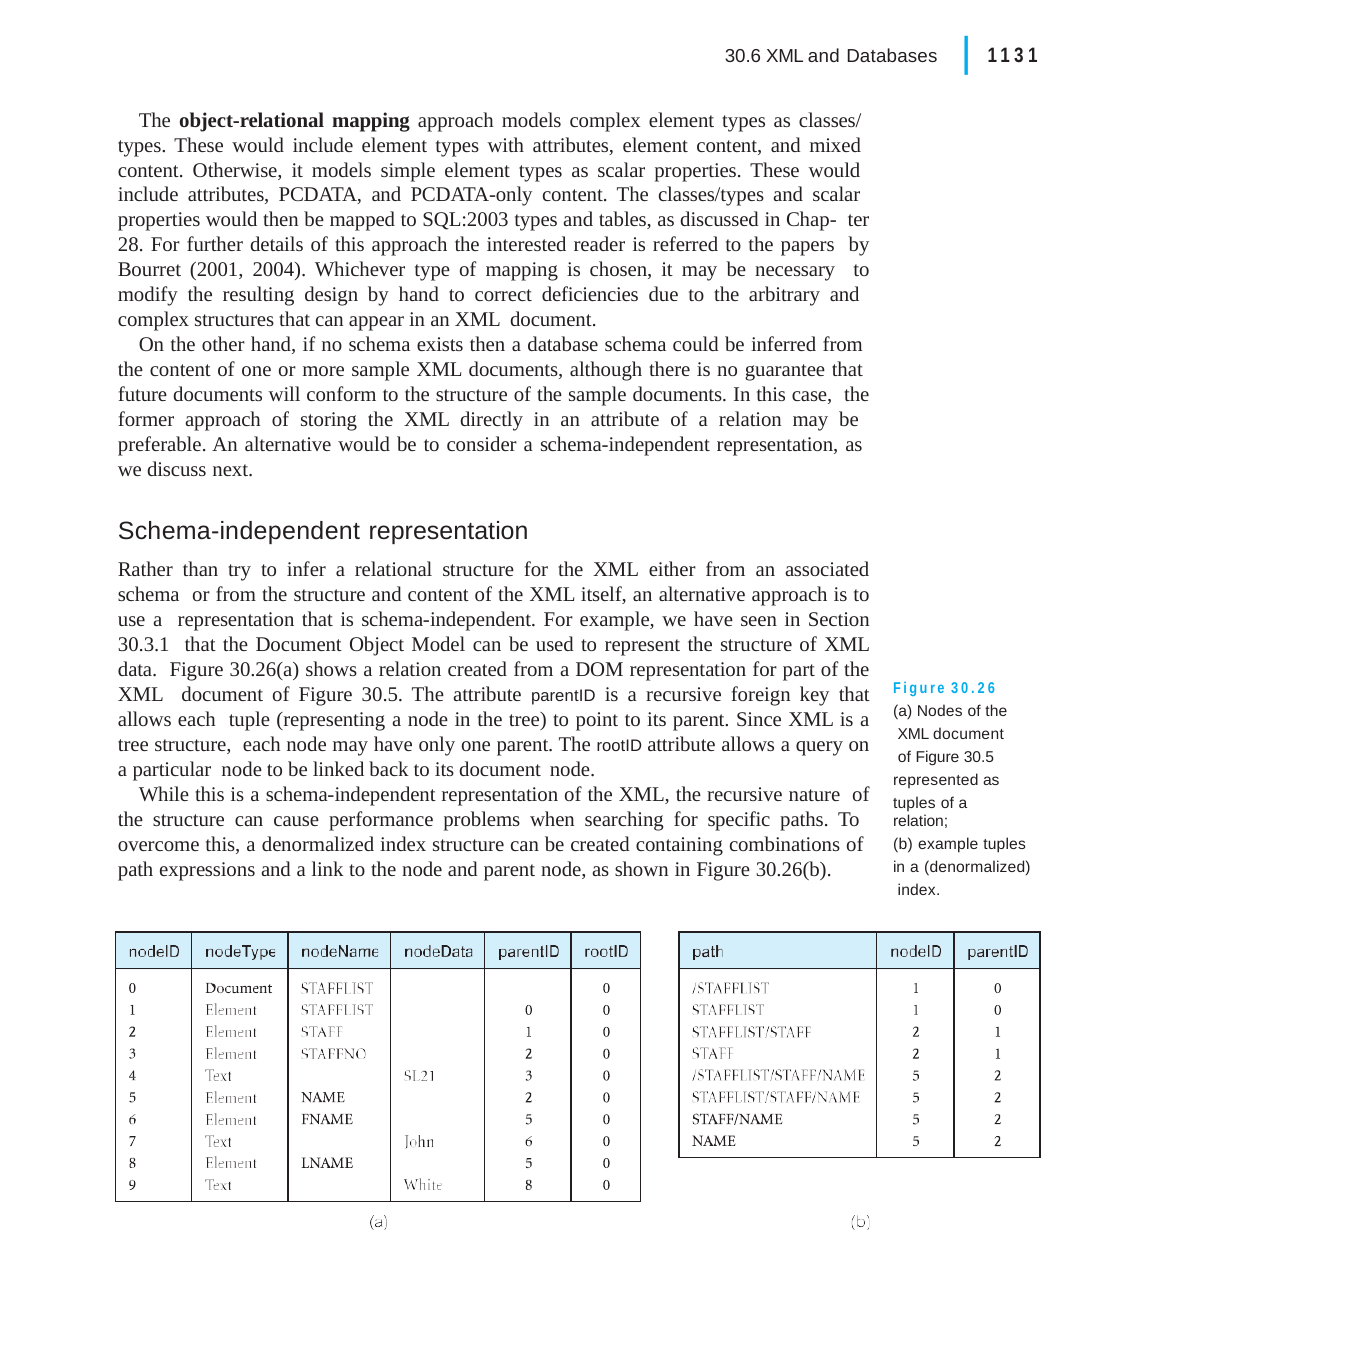

|
1131
30.6 XML and Databases
The object-relational mapping approach models complex element types as classes/  types. These would include element types with attributes, element content, and mixed  content. Otherwise, it models simple element types as scalar properties. These would  include attributes, PCDATA, and PCDATA-only content. The classes/types and scalar  properties would then be mapped to SQL:2003 types and tables, as discussed in Chap-  ter 28. For further details of this approach the interested reader is referred to the papers  by Bourret (2001, 2004). Whichever type of mapping is chosen, it may be necessary  to modify the resulting design by hand to correct deficiencies due to the arbitrary and  complex structures that can appear in an XML document.
On the other hand, if no schema exists then a database schema could be inferred from  the content of one or more sample XML documents, although there is no guarantee that  future documents will conform to the structure of the sample documents. In this case,  the former approach of storing the XML directly in an attribute of a relation may be  preferable. An alternative would be to consider a schema-independent representation, as  we discuss next.
Schema-independent representation
Rather than try to infer a relational structure for the XML either from an associated schema  or from the structure and content of the XML itself, an alternative approach is to use a  representation that is schema-independent. For example, we have seen in Section 30.3.1  that the Document Object Model can be used to represent the structure of XML data.  Figure 30.26(a) shows a relation created from a DOM representation for part of the XML  document of Figure 30.5. The attribute parentID is a recursive foreign key that allows each  tuple (representing a node in the tree) to point to its parent. Since XML is a tree structure,  each node may have only one parent. The rootID attribute allows a query on a particular  node to be linked back to its document node.
While this is a schema-independent representation of the XML, the recursive nature  of the structure can cause performance problems when searching for specific paths. To  overcome this, a denormalized index structure can be created containing combinations of  path expressions and a link to the node and parent node, as shown in Figure 30.26(b).
Figure 30.26
(a) Nodes of the  XML document  of Figure 30.5  represented as
tuples of a relation;
(b) example tuples  in a (denormalized)  index.
|  |  |  |  |  |  |
| --- | --- | --- | --- | --- | --- |
|  |  |  |  |  |  |
|  |  |  |
| --- | --- | --- |
|  |  |  |